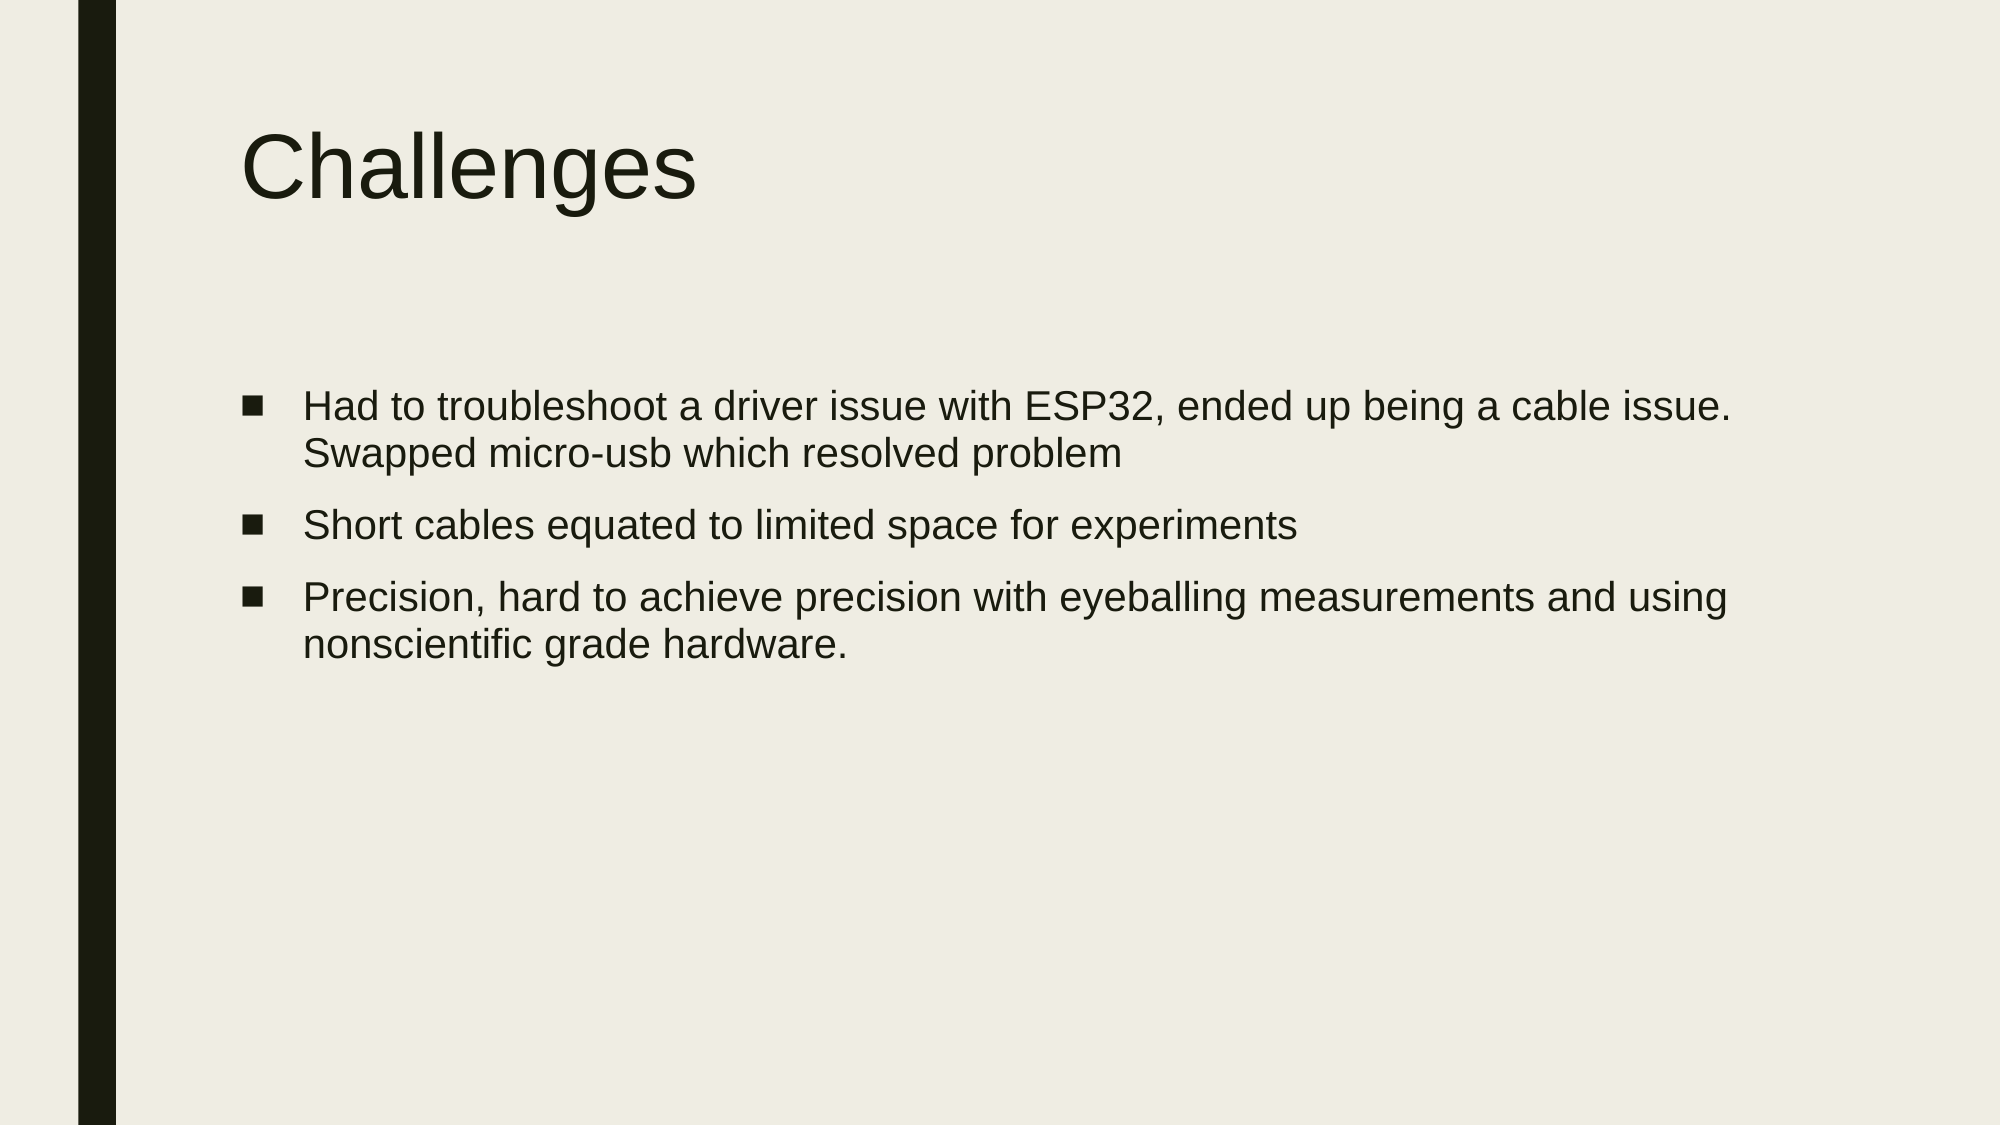

# Challenges
Had to troubleshoot a driver issue with ESP32, ended up being a cable issue. Swapped micro-usb which resolved problem
Short cables equated to limited space for experiments
Precision, hard to achieve precision with eyeballing measurements and using nonscientific grade hardware.